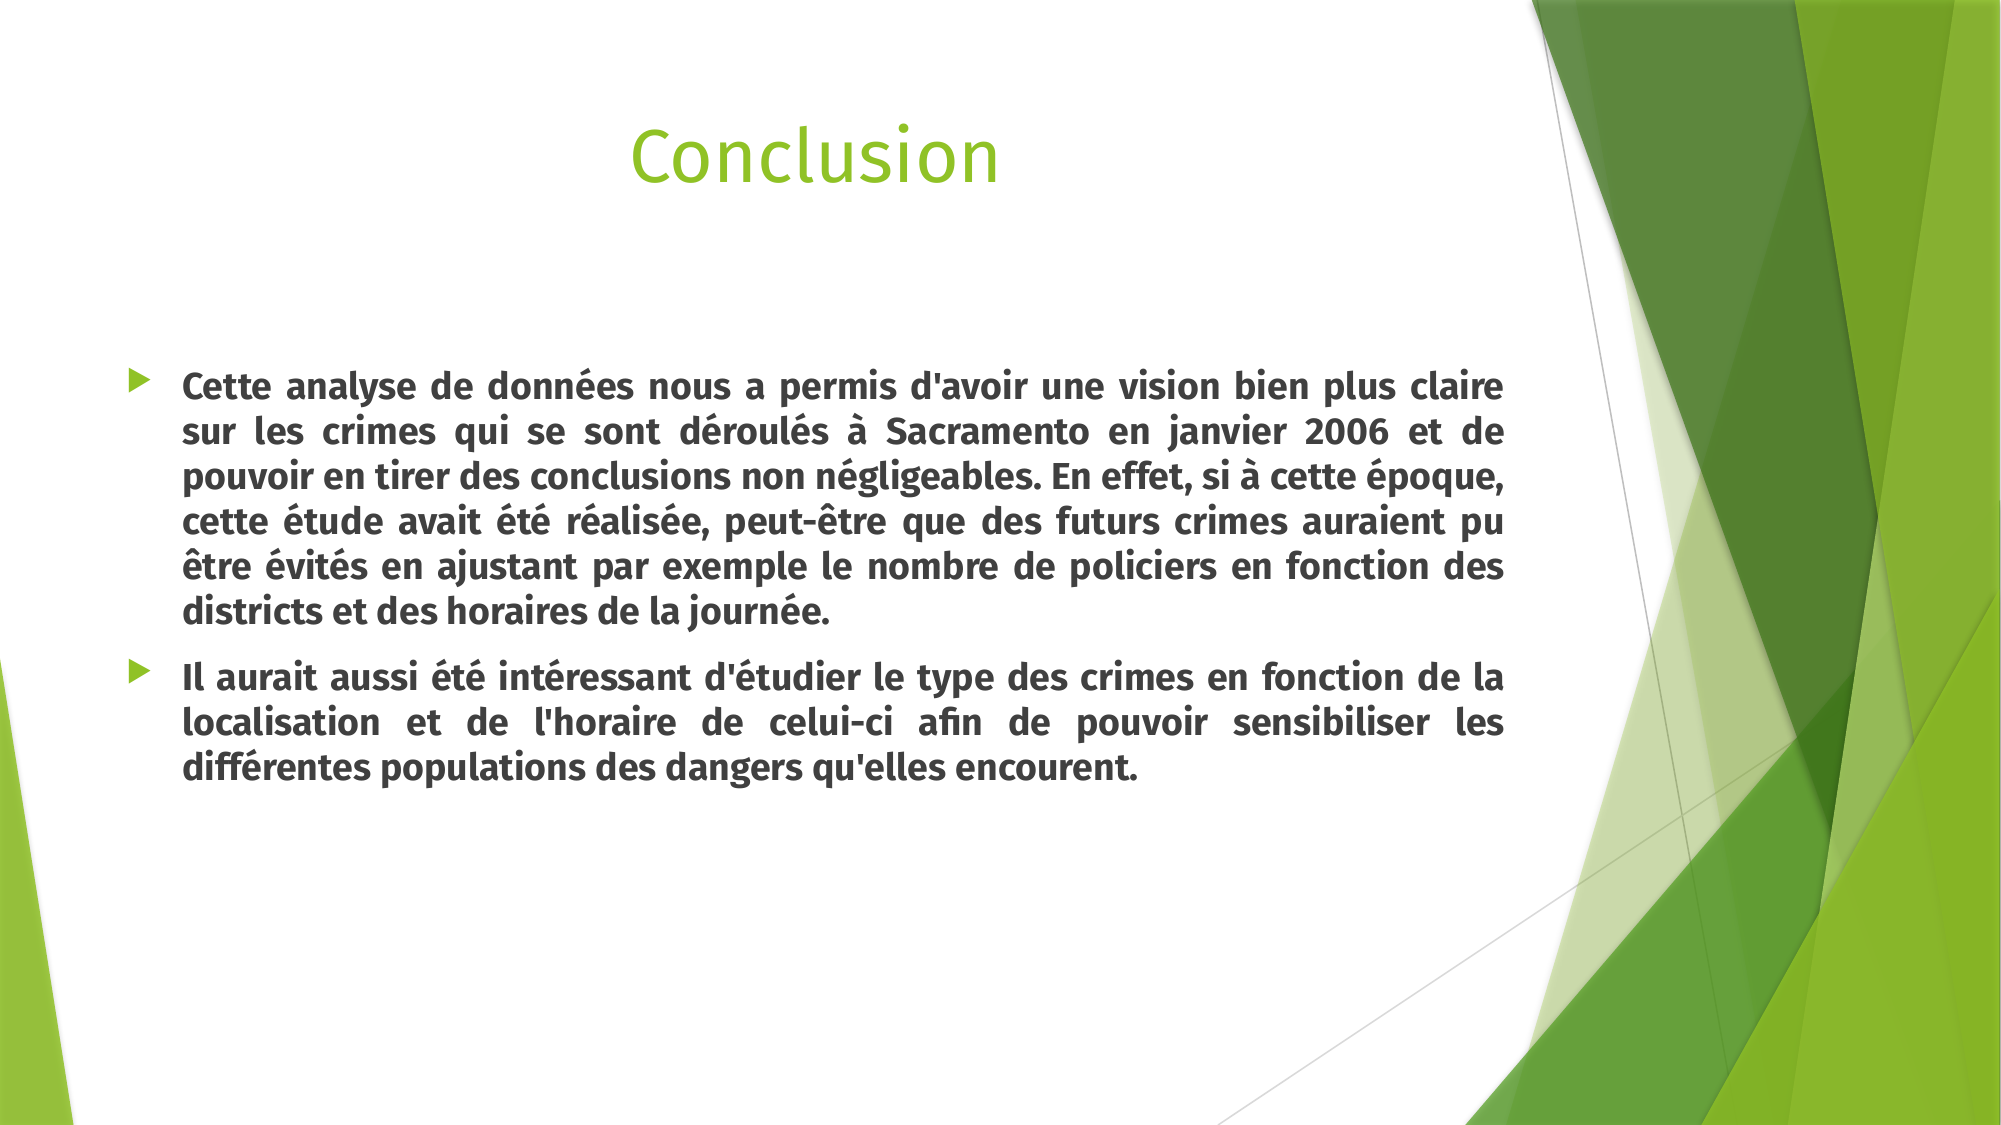

# Conclusion
Cette analyse de données nous a permis d'avoir une vision bien plus claire sur les crimes qui se sont déroulés à Sacramento en janvier 2006 et de pouvoir en tirer des conclusions non négligeables. En effet, si à cette époque, cette étude avait été réalisée, peut-être que des futurs crimes auraient pu être évités en ajustant par exemple le nombre de policiers en fonction des districts et des horaires de la journée.
Il aurait aussi été intéressant d'étudier le type des crimes en fonction de la localisation et de l'horaire de celui-ci afin de pouvoir sensibiliser les différentes populations des dangers qu'elles encourent.